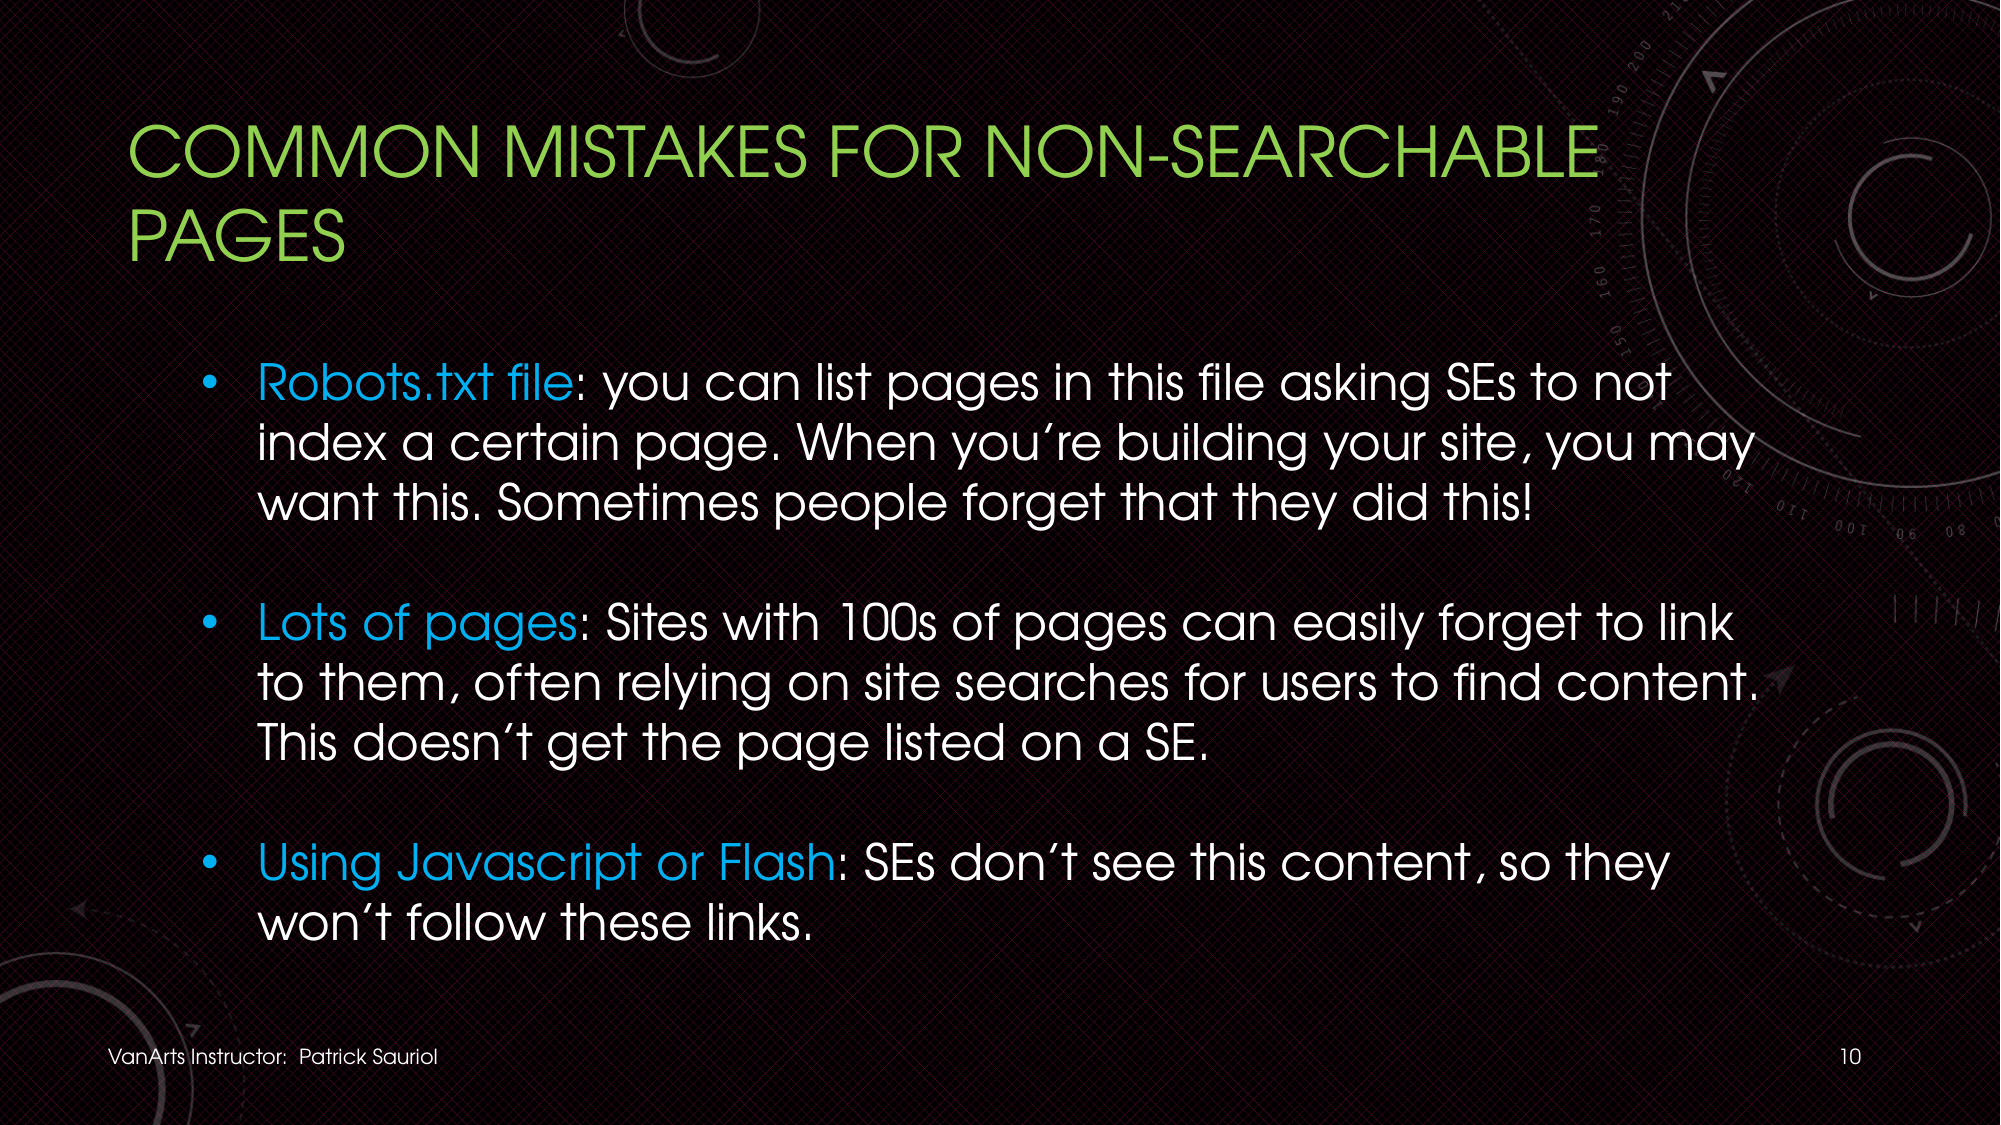

# Common mistakes for non-searchable pages

Robots.txt file: you can list pages in this file asking SEs to not index a certain page. When you’re building your site, you may want this. Sometimes people forget that they did this!

Lots of pages: Sites with 100s of pages can easily forget to link to them, often relying on site searches for users to find content. This doesn’t get the page listed on a SE.

Using Javascript or Flash: SEs don’t see this content, so they won’t follow these links.

10
VanArts Instructor:  Patrick Sauriol